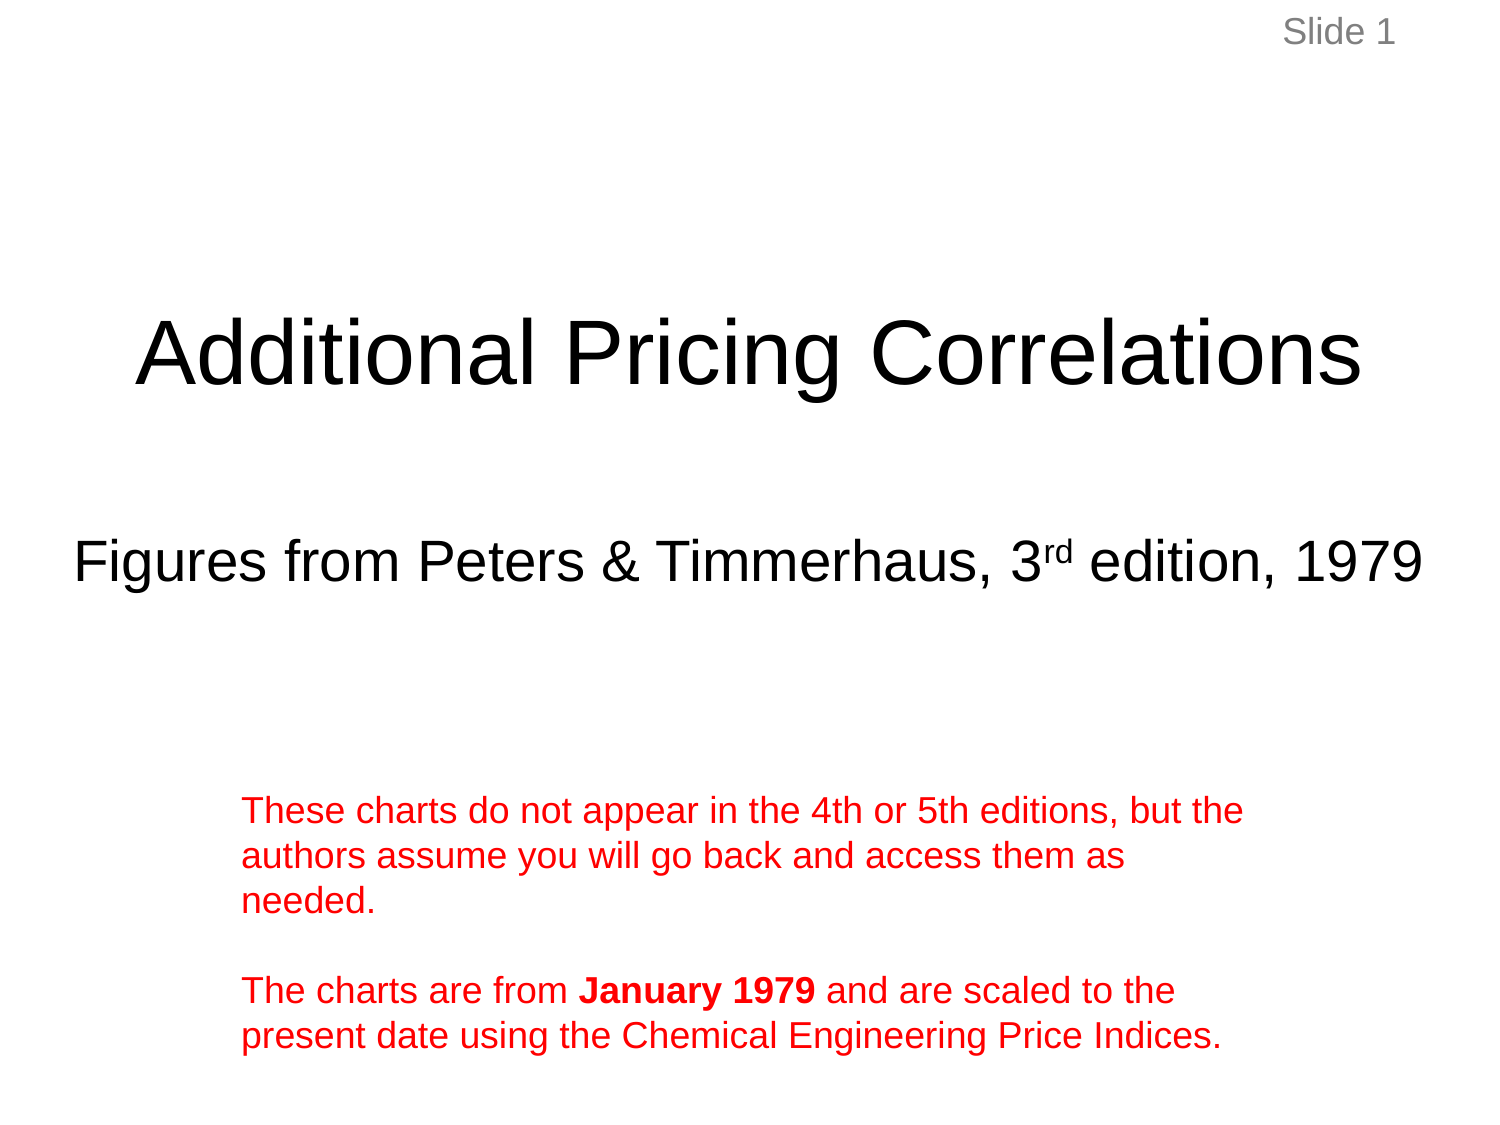

# Additional Pricing Correlations
Figures from Peters & Timmerhaus, 3rd edition, 1979
These charts do not appear in the 4th or 5th editions, but the authors assume you will go back and access them as needed.

The charts are from January 1979 and are scaled to the present date using the Chemical Engineering Price Indices.